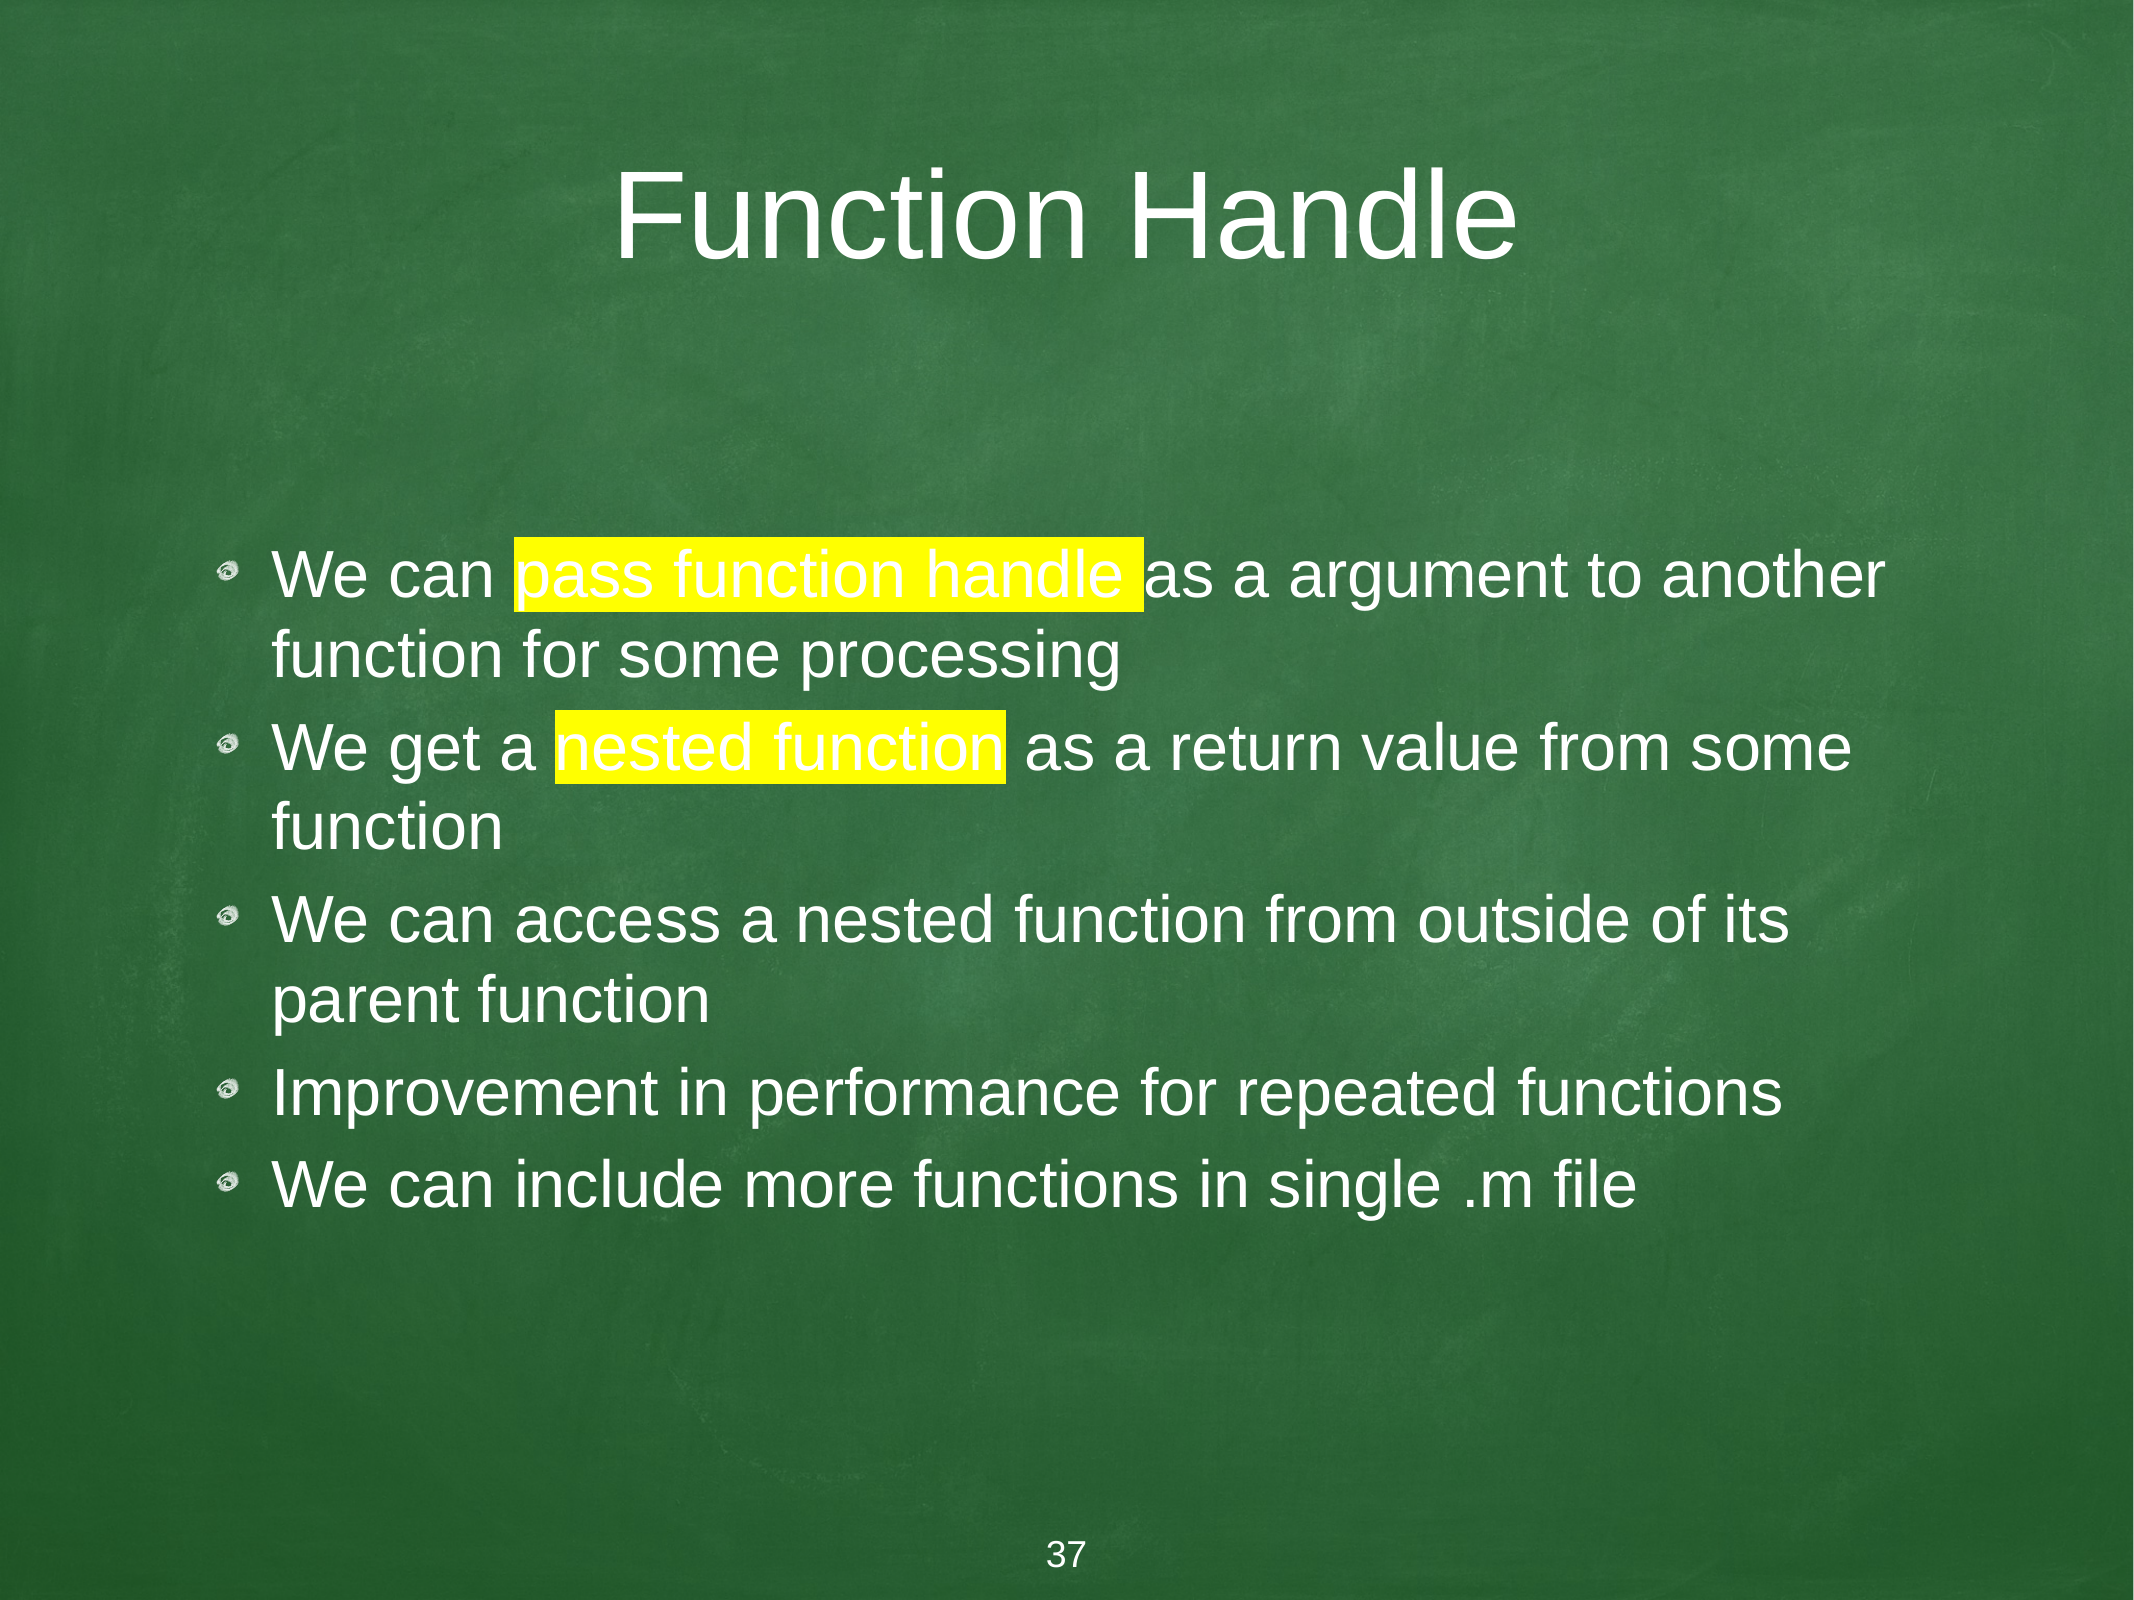

# Function Handle
We can pass function handle as a argument to another function for some processing
We get a nested function as a return value from some function
We can access a nested function from outside of its parent function
Improvement in performance for repeated functions
We can include more functions in single .m file
37